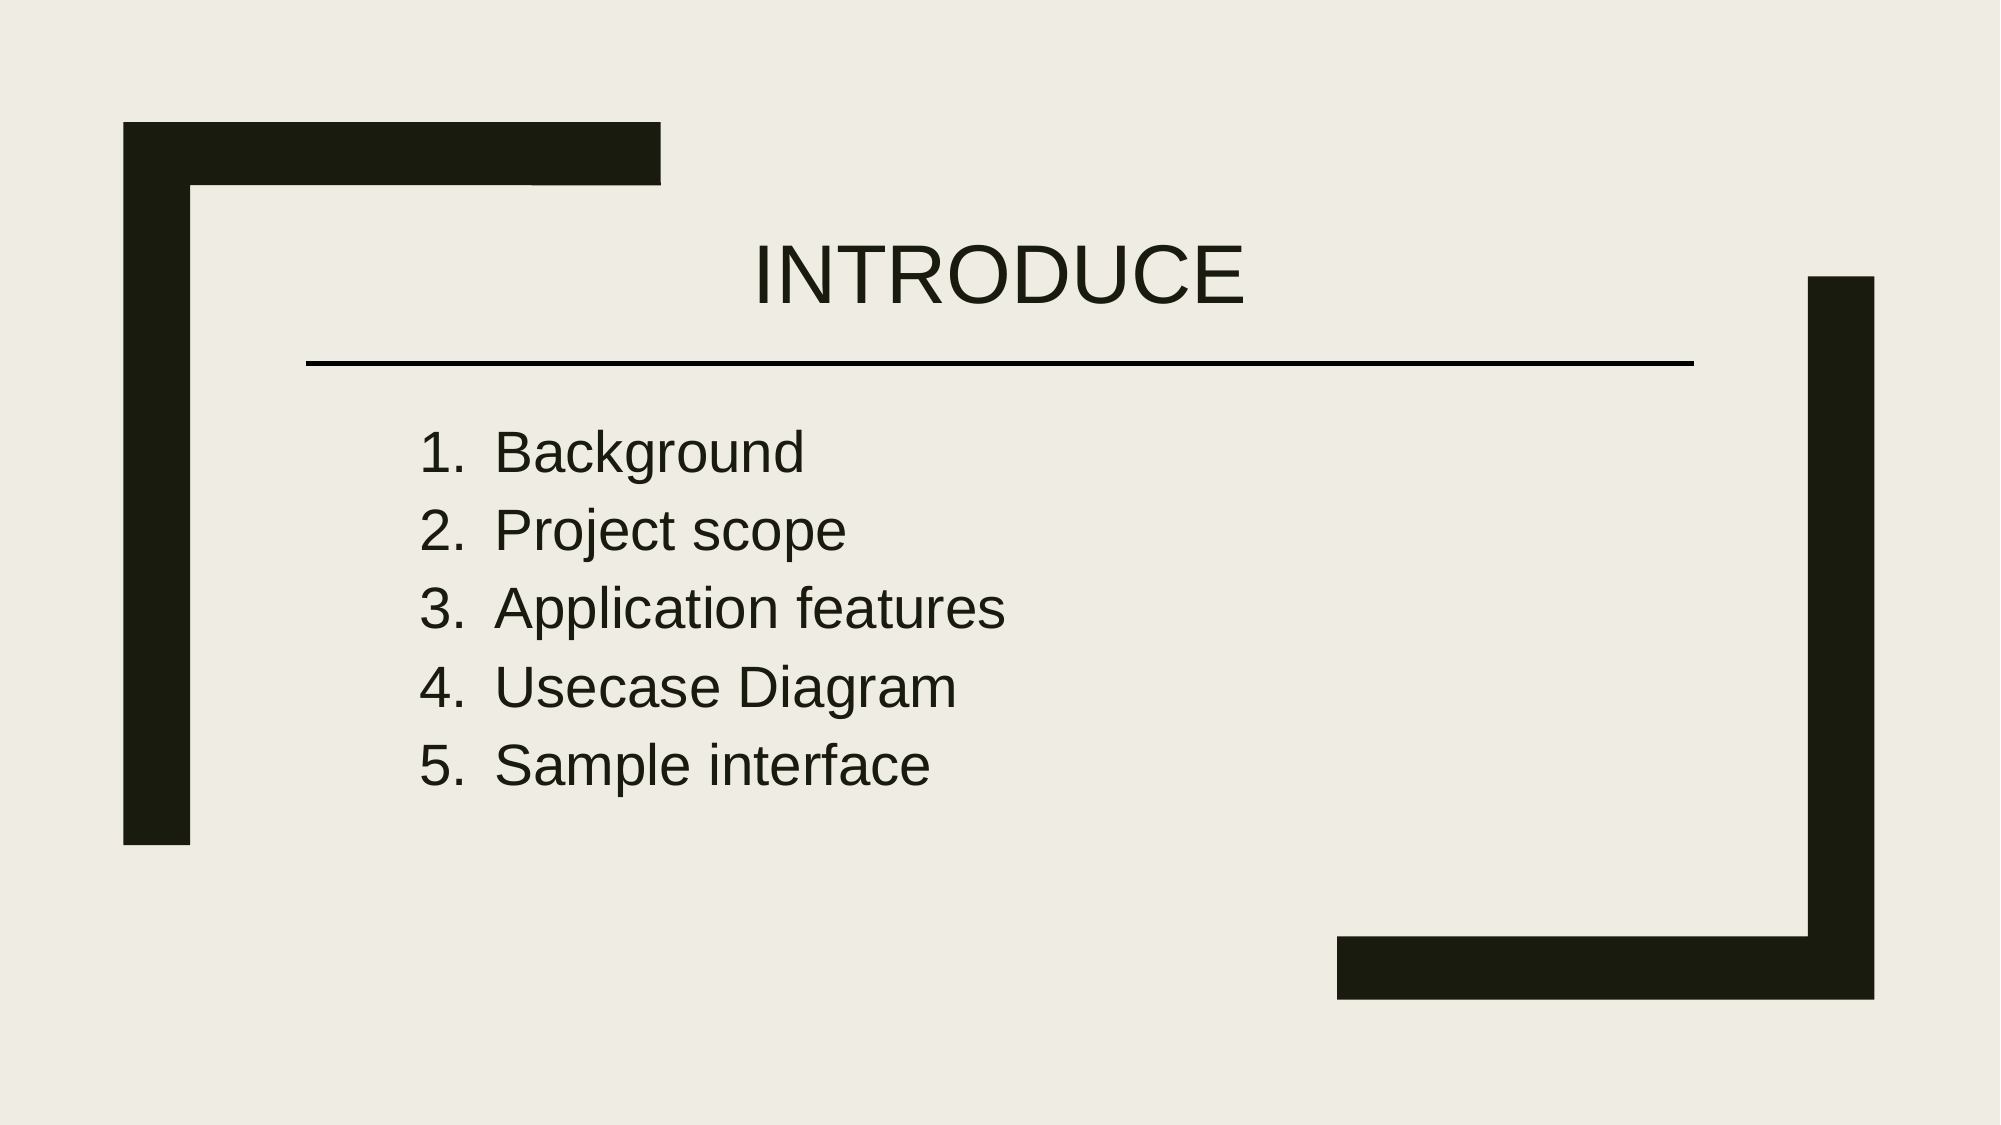

# Introduce
Background
Project scope
Application features
Usecase Diagram
Sample interface